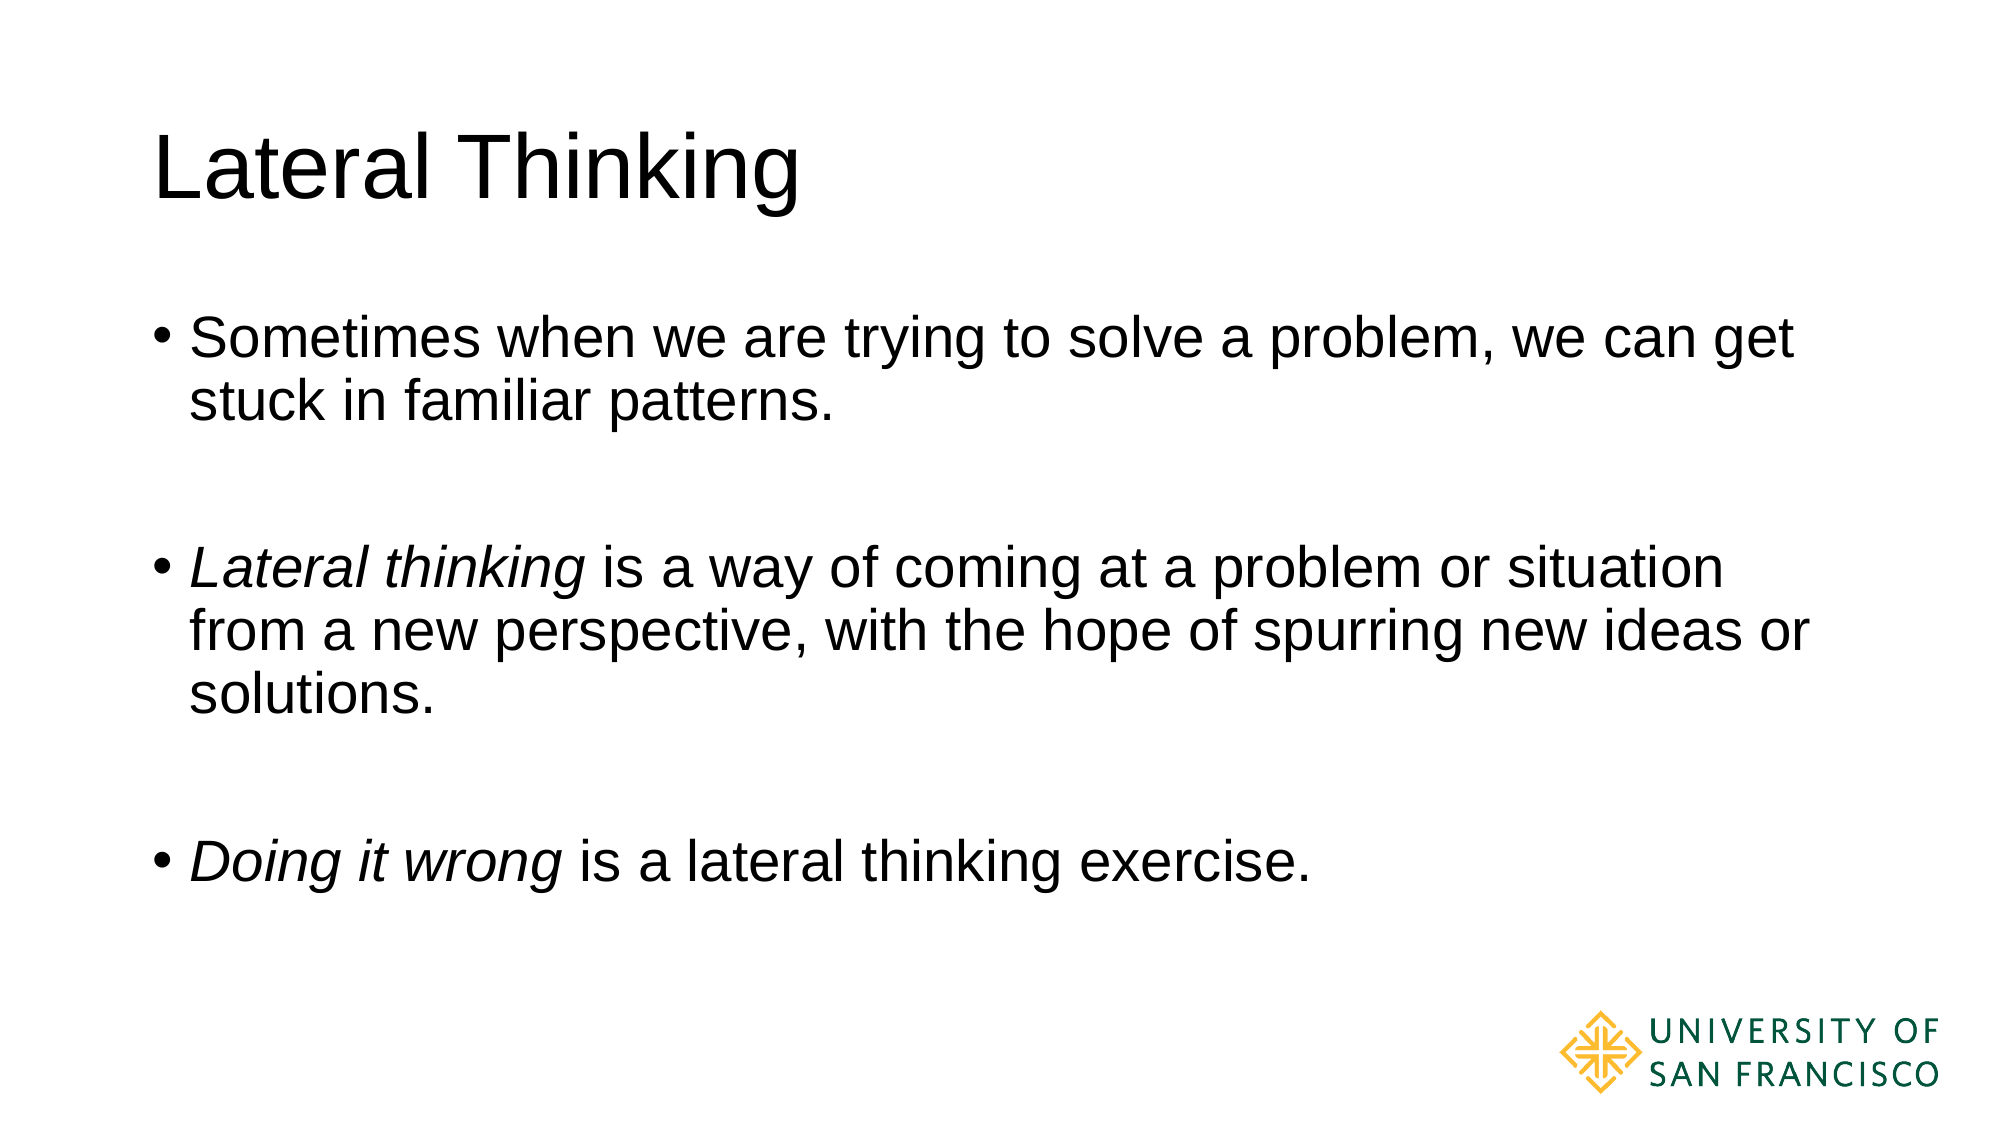

# Lateral Thinking
Sometimes when we are trying to solve a problem, we can get stuck in familiar patterns.

Lateral thinking is a way of coming at a problem or situation from a new perspective, with the hope of spurring new ideas or solutions.

Doing it wrong is a lateral thinking exercise.